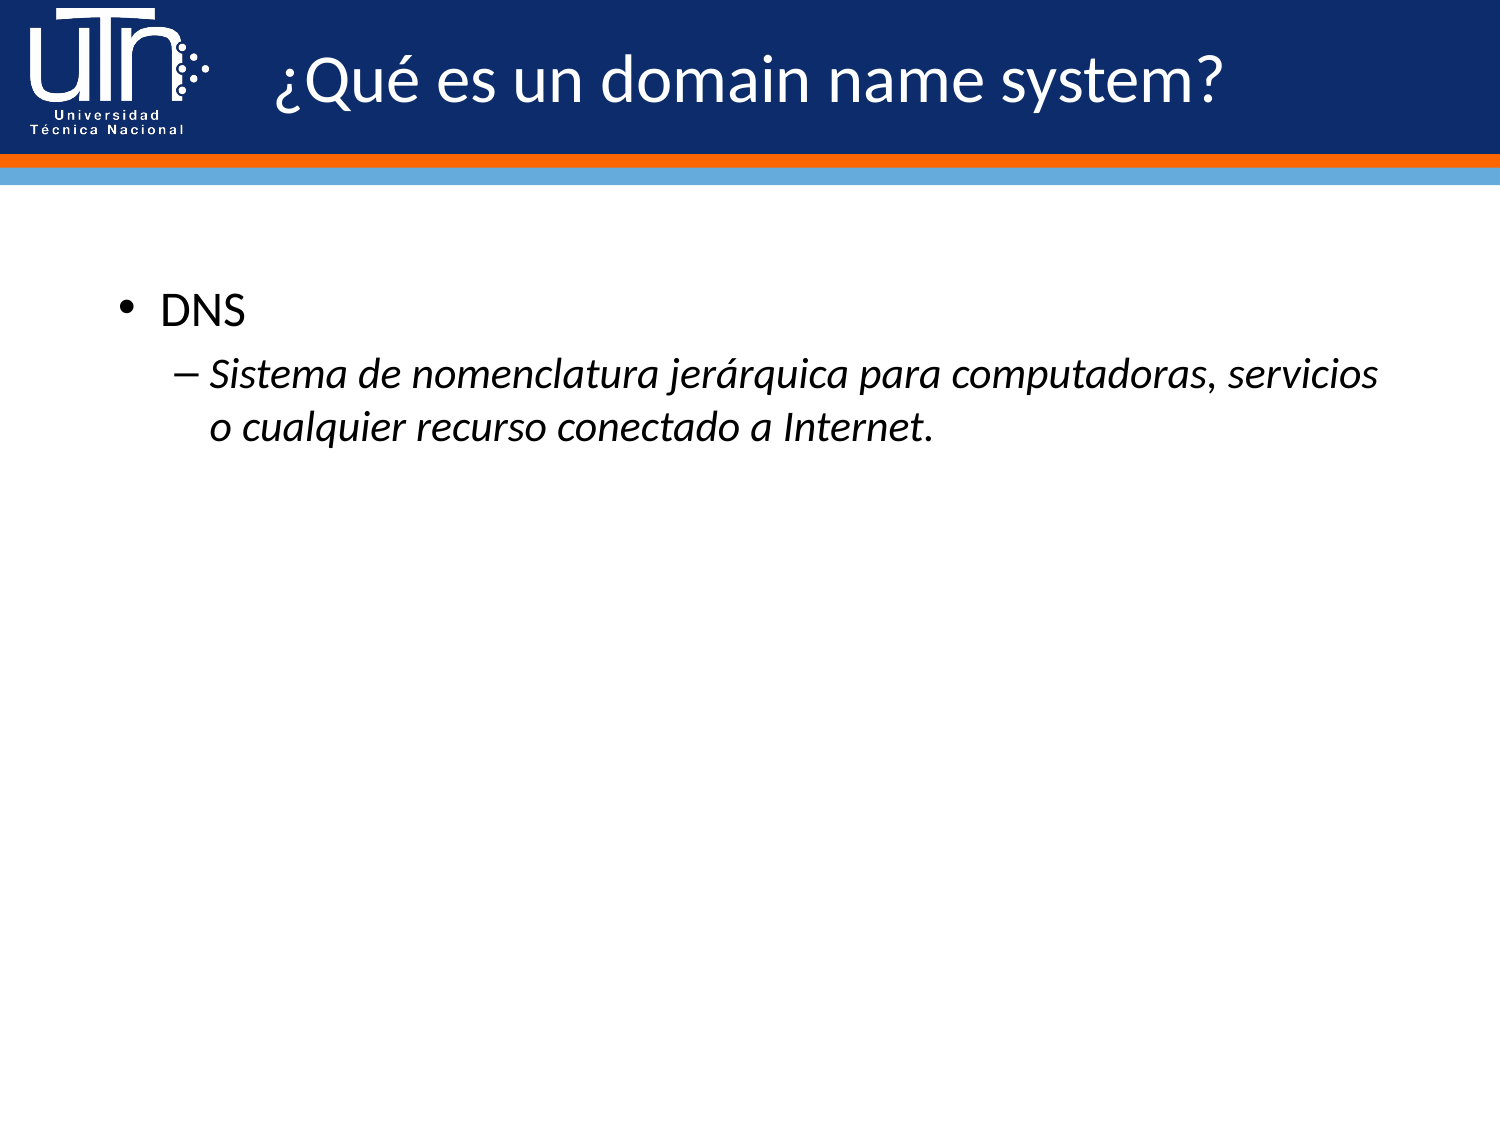

# ¿Qué es un domain name system?

DNS
Sistema de nomenclatura jerárquica para computadoras, servicios o cualquier recurso conectado a Internet.